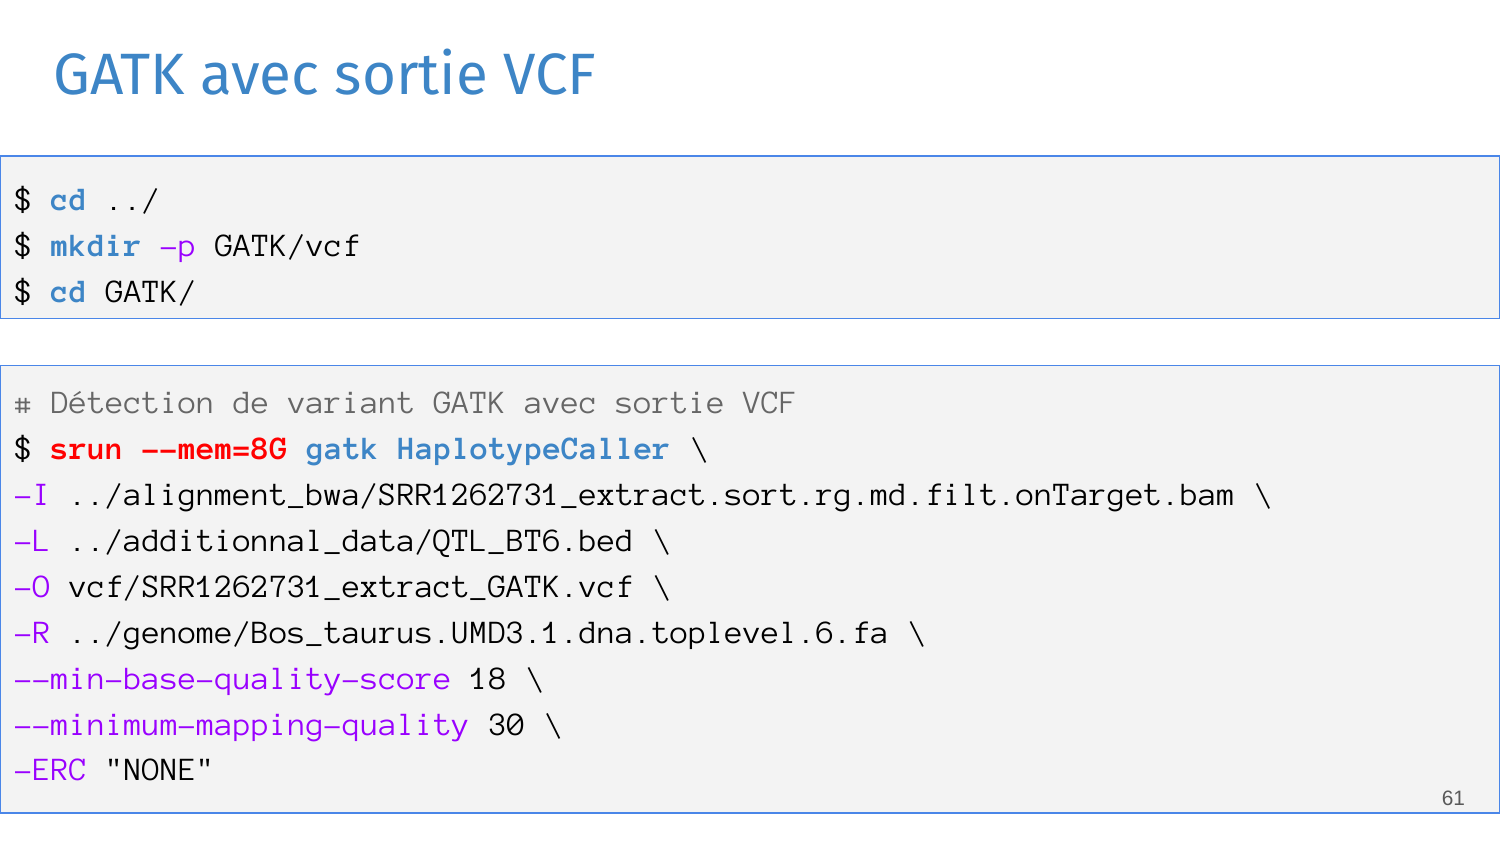

GATK avec sortie VCF
$ cd ../
$ mkdir -p GATK/vcf
$ cd GATK/
# Détection de variant GATK avec sortie VCF
$ srun --mem=8G gatk HaplotypeCaller \
-I ../alignment_bwa/SRR1262731_extract.sort.rg.md.filt.onTarget.bam \
-L ../additionnal_data/QTL_BT6.bed \
-O vcf/SRR1262731_extract_GATK.vcf \
-R ../genome/Bos_taurus.UMD3.1.dna.toplevel.6.fa \
--min-base-quality-score 18 \
--minimum-mapping-quality 30 \
-ERC "NONE"
61